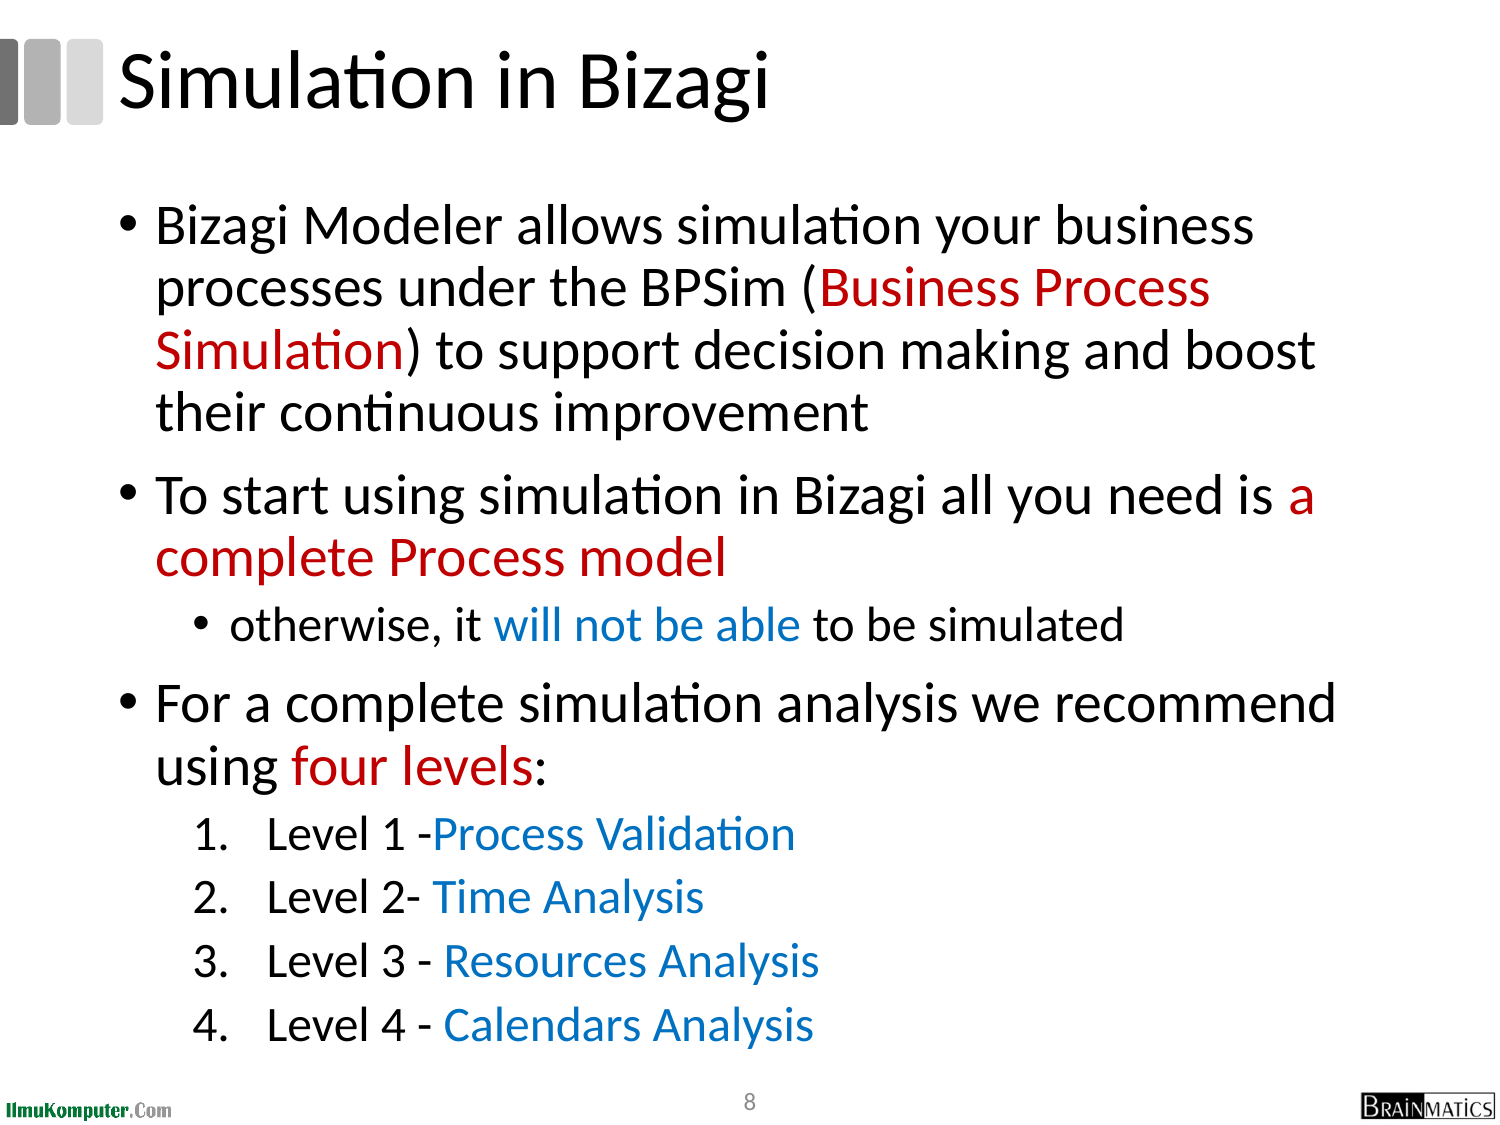

# Simulation in Bizagi
Bizagi Modeler allows simulation your business processes under the BPSim (Business Process Simulation) to support decision making and boost their continuous improvement
To start using simulation in Bizagi all you need is a complete Process model
otherwise, it will not be able to be simulated
For a complete simulation analysis we recommend using four levels:
Level 1 -Process Validation
Level 2- Time Analysis
Level 3 - Resources Analysis
Level 4 - Calendars Analysis

8